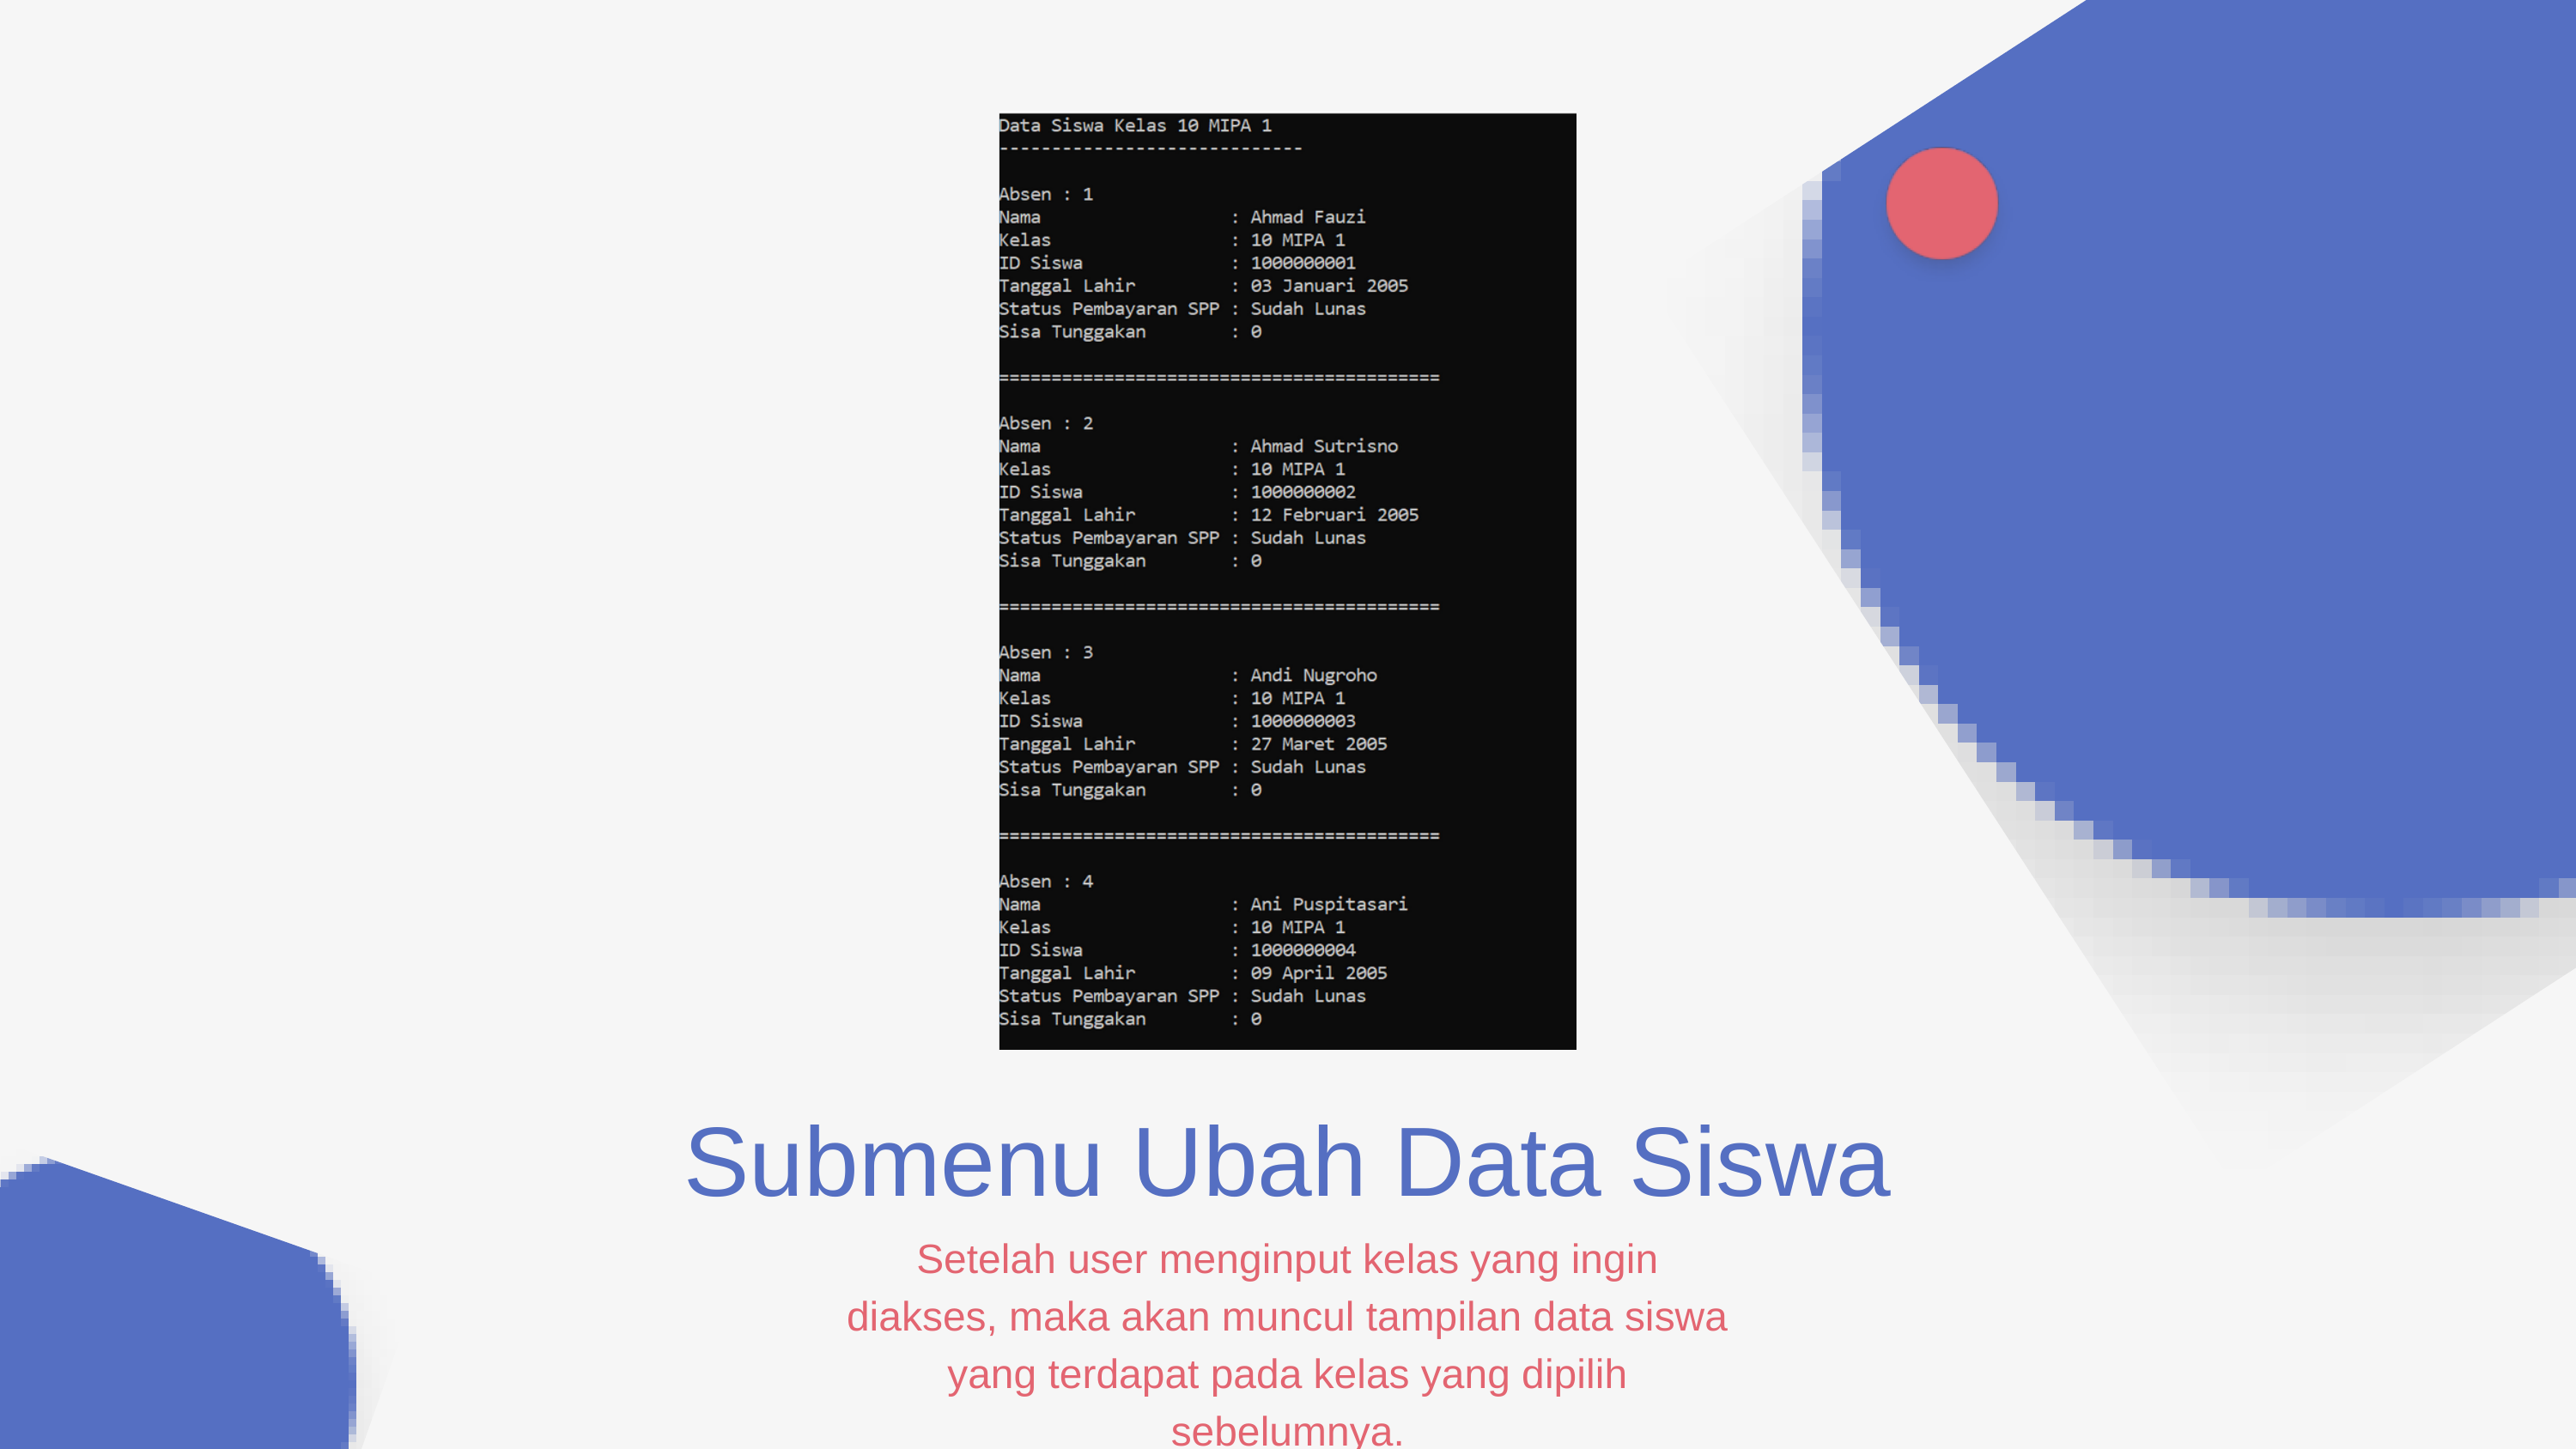

Submenu Ubah Data Siswa

Setelah user menginput kelas yang ingin diakses, maka akan muncul tampilan data siswa yang terdapat pada kelas yang dipilih sebelumnya.